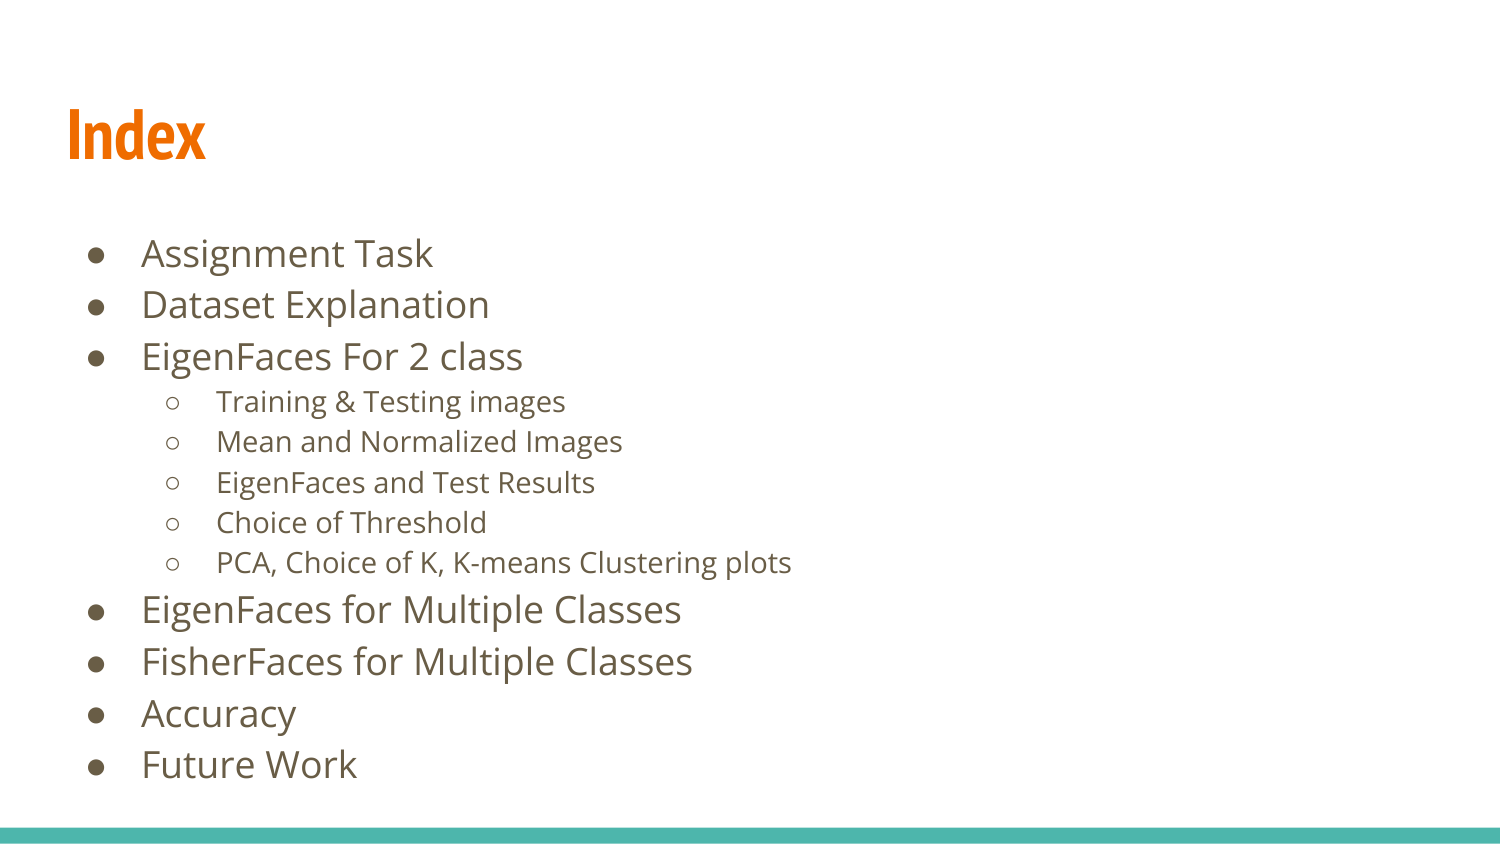

# Index
Assignment Task
Dataset Explanation
EigenFaces For 2 class
Training & Testing images
Mean and Normalized Images
EigenFaces and Test Results
Choice of Threshold
PCA, Choice of K, K-means Clustering plots
EigenFaces for Multiple Classes
FisherFaces for Multiple Classes
Accuracy
Future Work